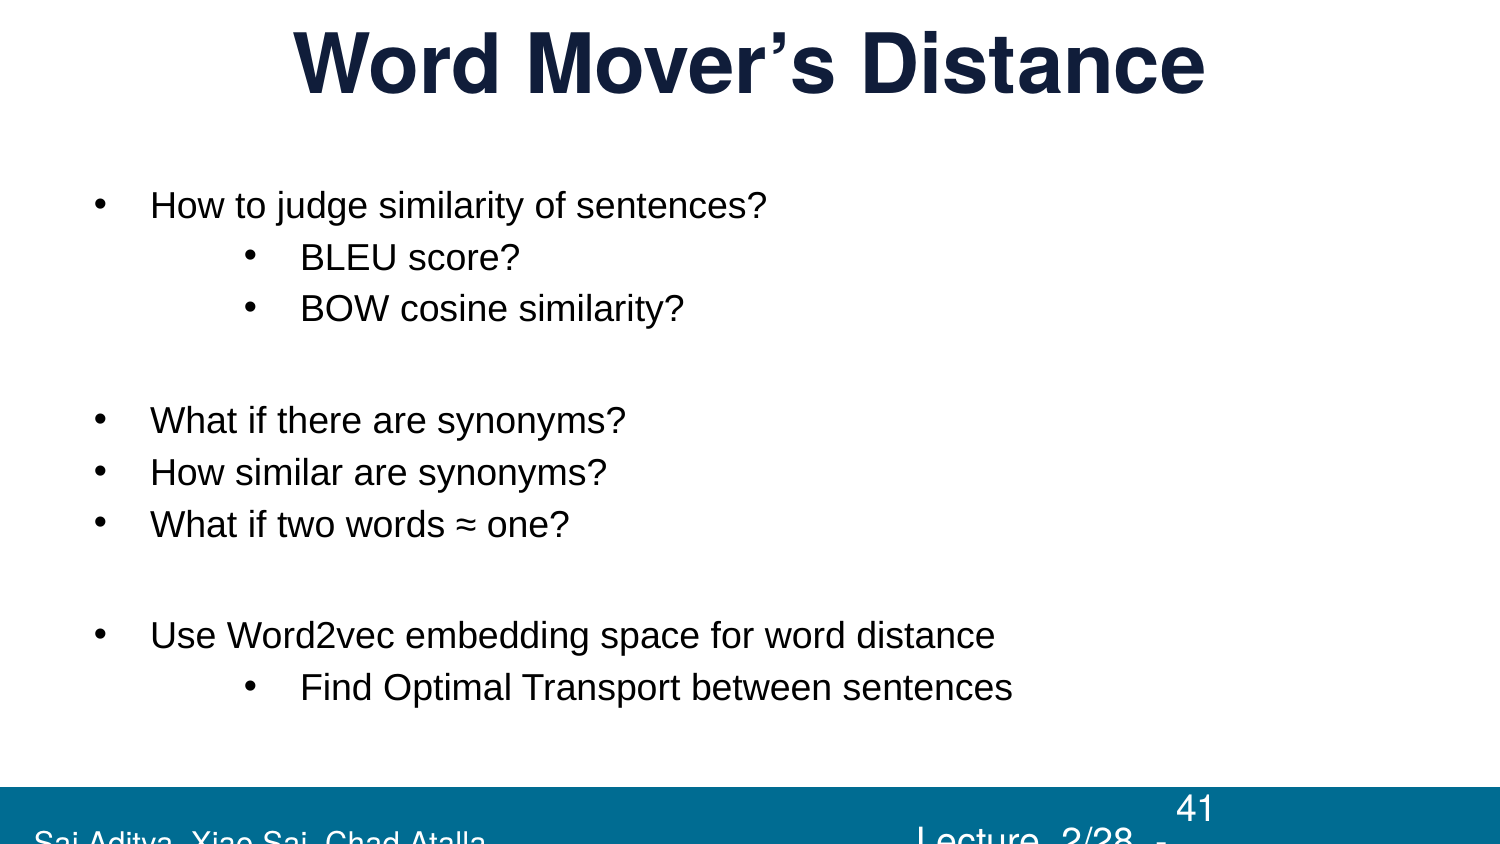

# Word Mover’s Distance

How to judge similarity of sentences?
BLEU score?
BOW cosine similarity?

What if there are synonyms?
How similar are synonyms?
What if two words ≈ one?

Use Word2vec embedding space for word distance
Find Optimal Transport between sentences

41
    Sai Aditya, Xiao Sai, Chad Atalla                                                 Lecture  2/28  -